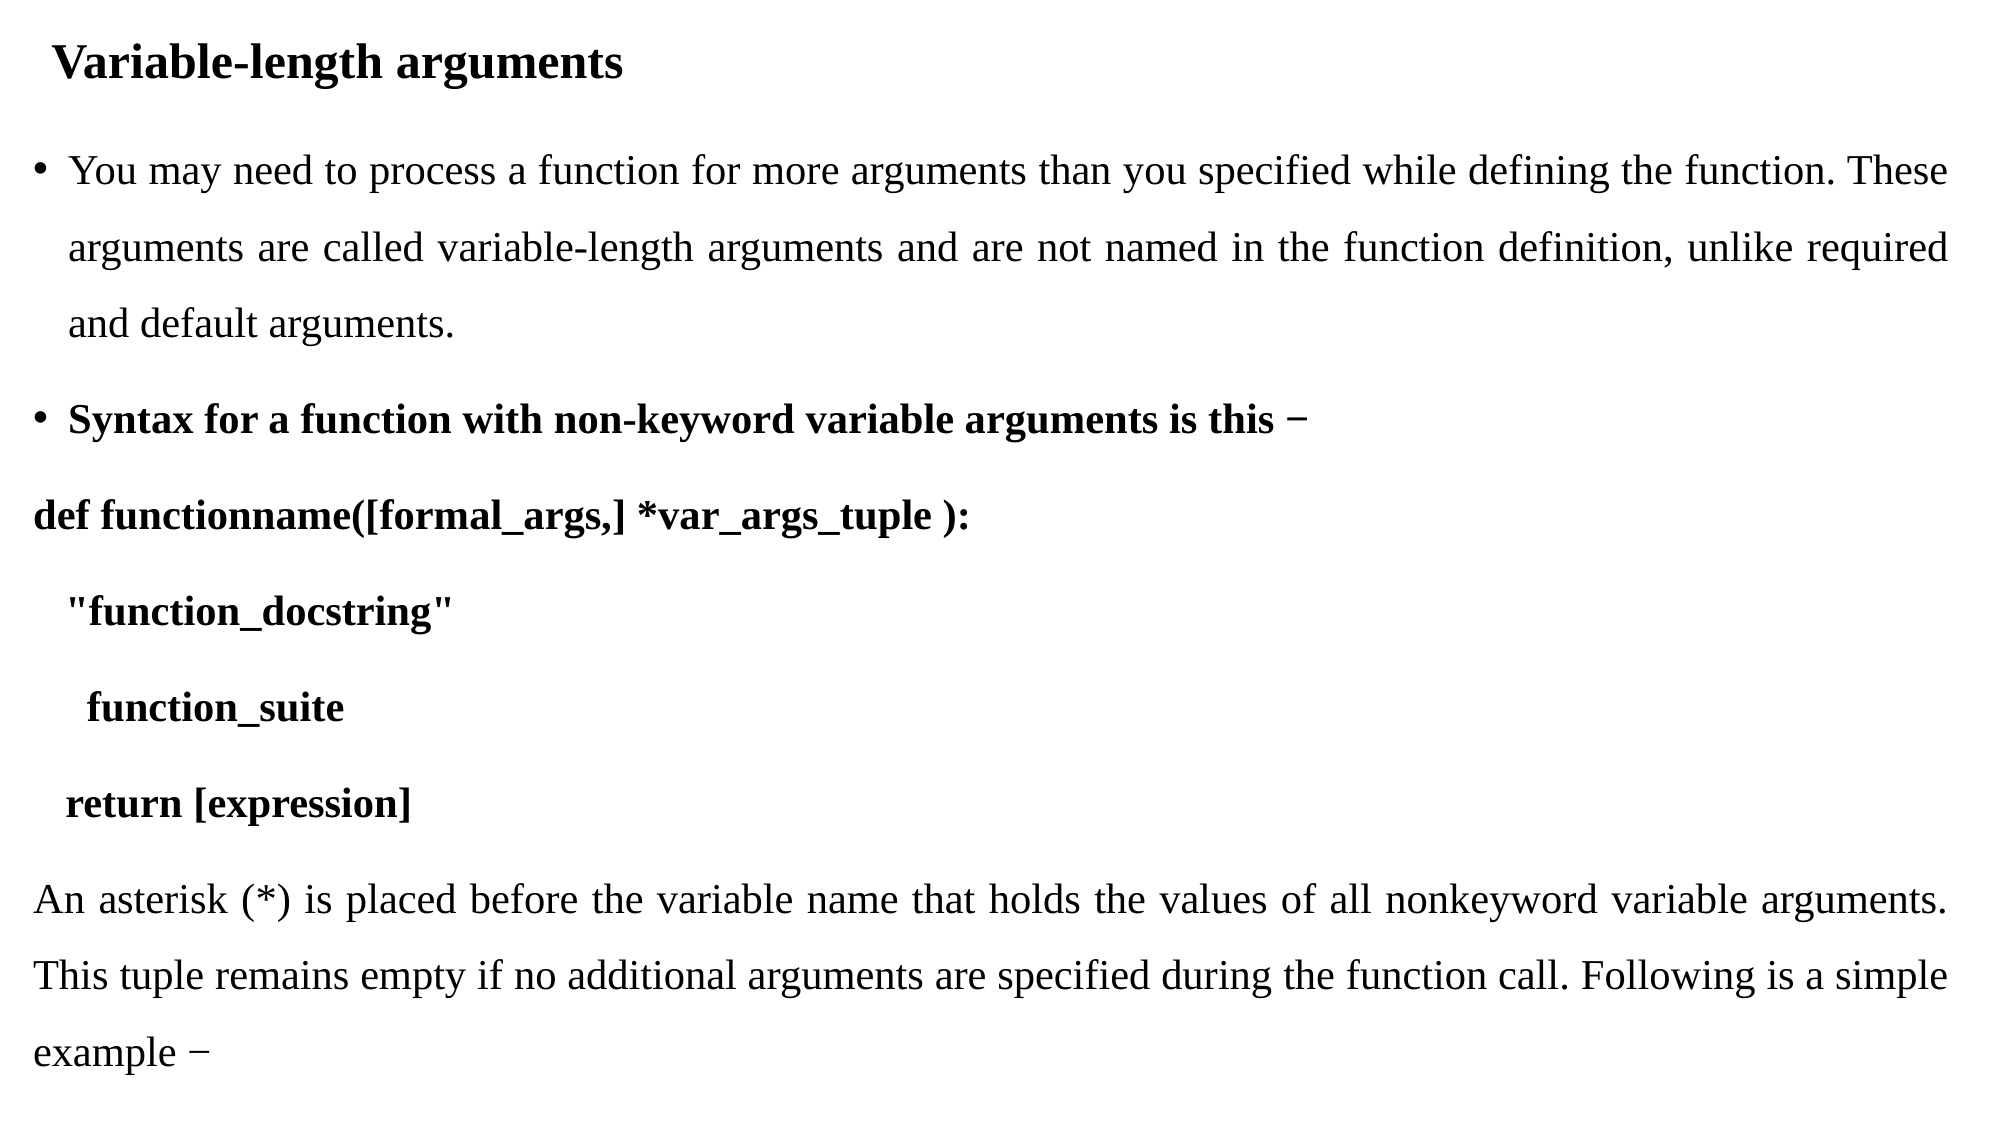

# Variable-length arguments
You may need to process a function for more arguments than you specified while defining the function. These arguments are called variable-length arguments and are not named in the function definition, unlike required and default arguments.
Syntax for a function with non-keyword variable arguments is this −
def functionname([formal_args,] *var_args_tuple ):
   "function_docstring"
     function_suite
   return [expression]
An asterisk (*) is placed before the variable name that holds the values of all nonkeyword variable arguments. This tuple remains empty if no additional arguments are specified during the function call. Following is a simple example −